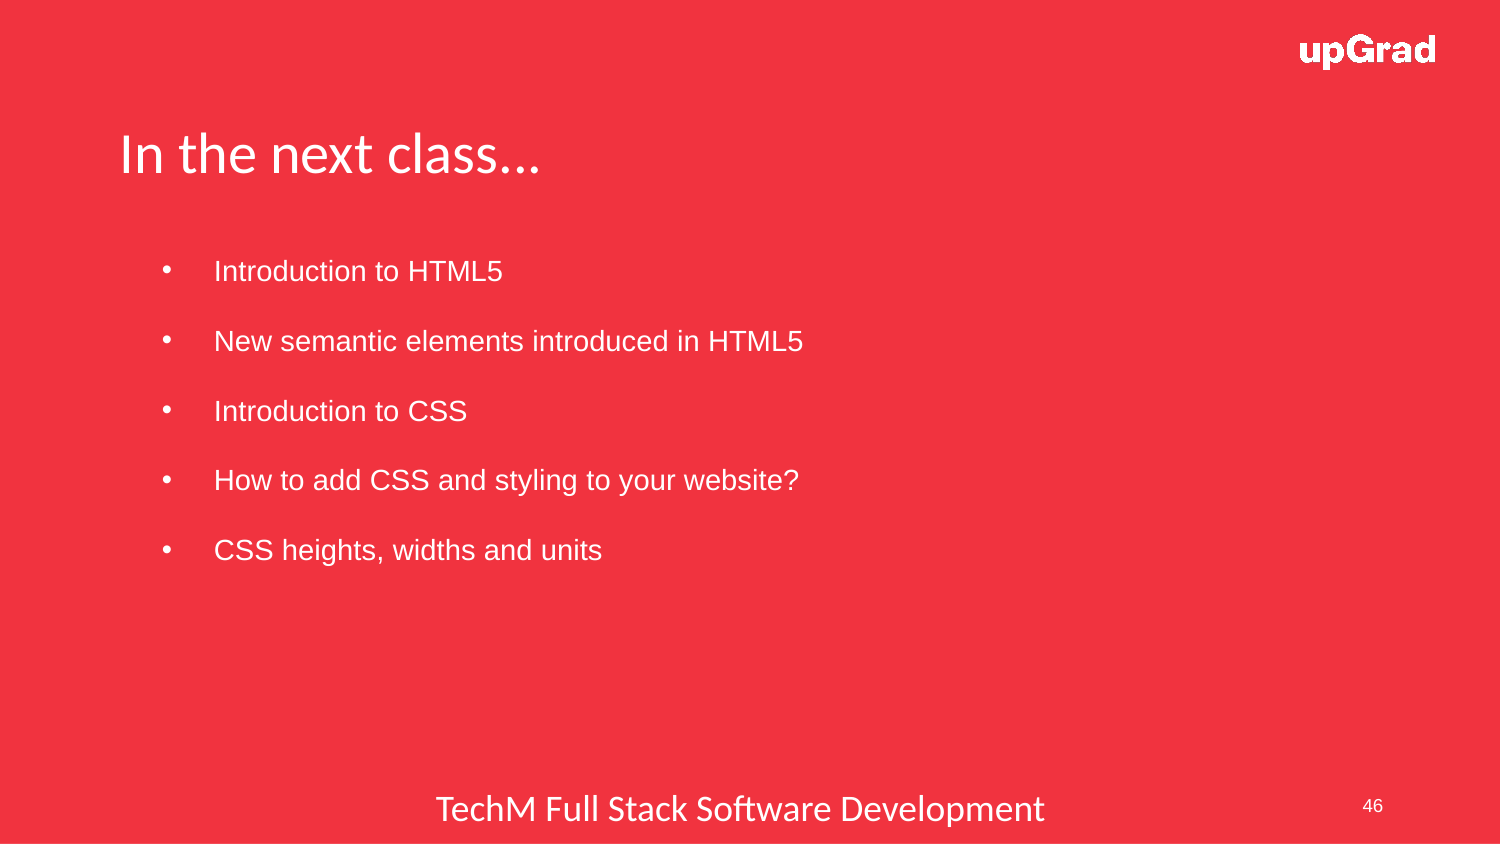

In the next class...
Introduction to HTML5
New semantic elements introduced in HTML5
Introduction to CSS
How to add CSS and styling to your website?
CSS heights, widths and units
46
TechM Full Stack Software Development